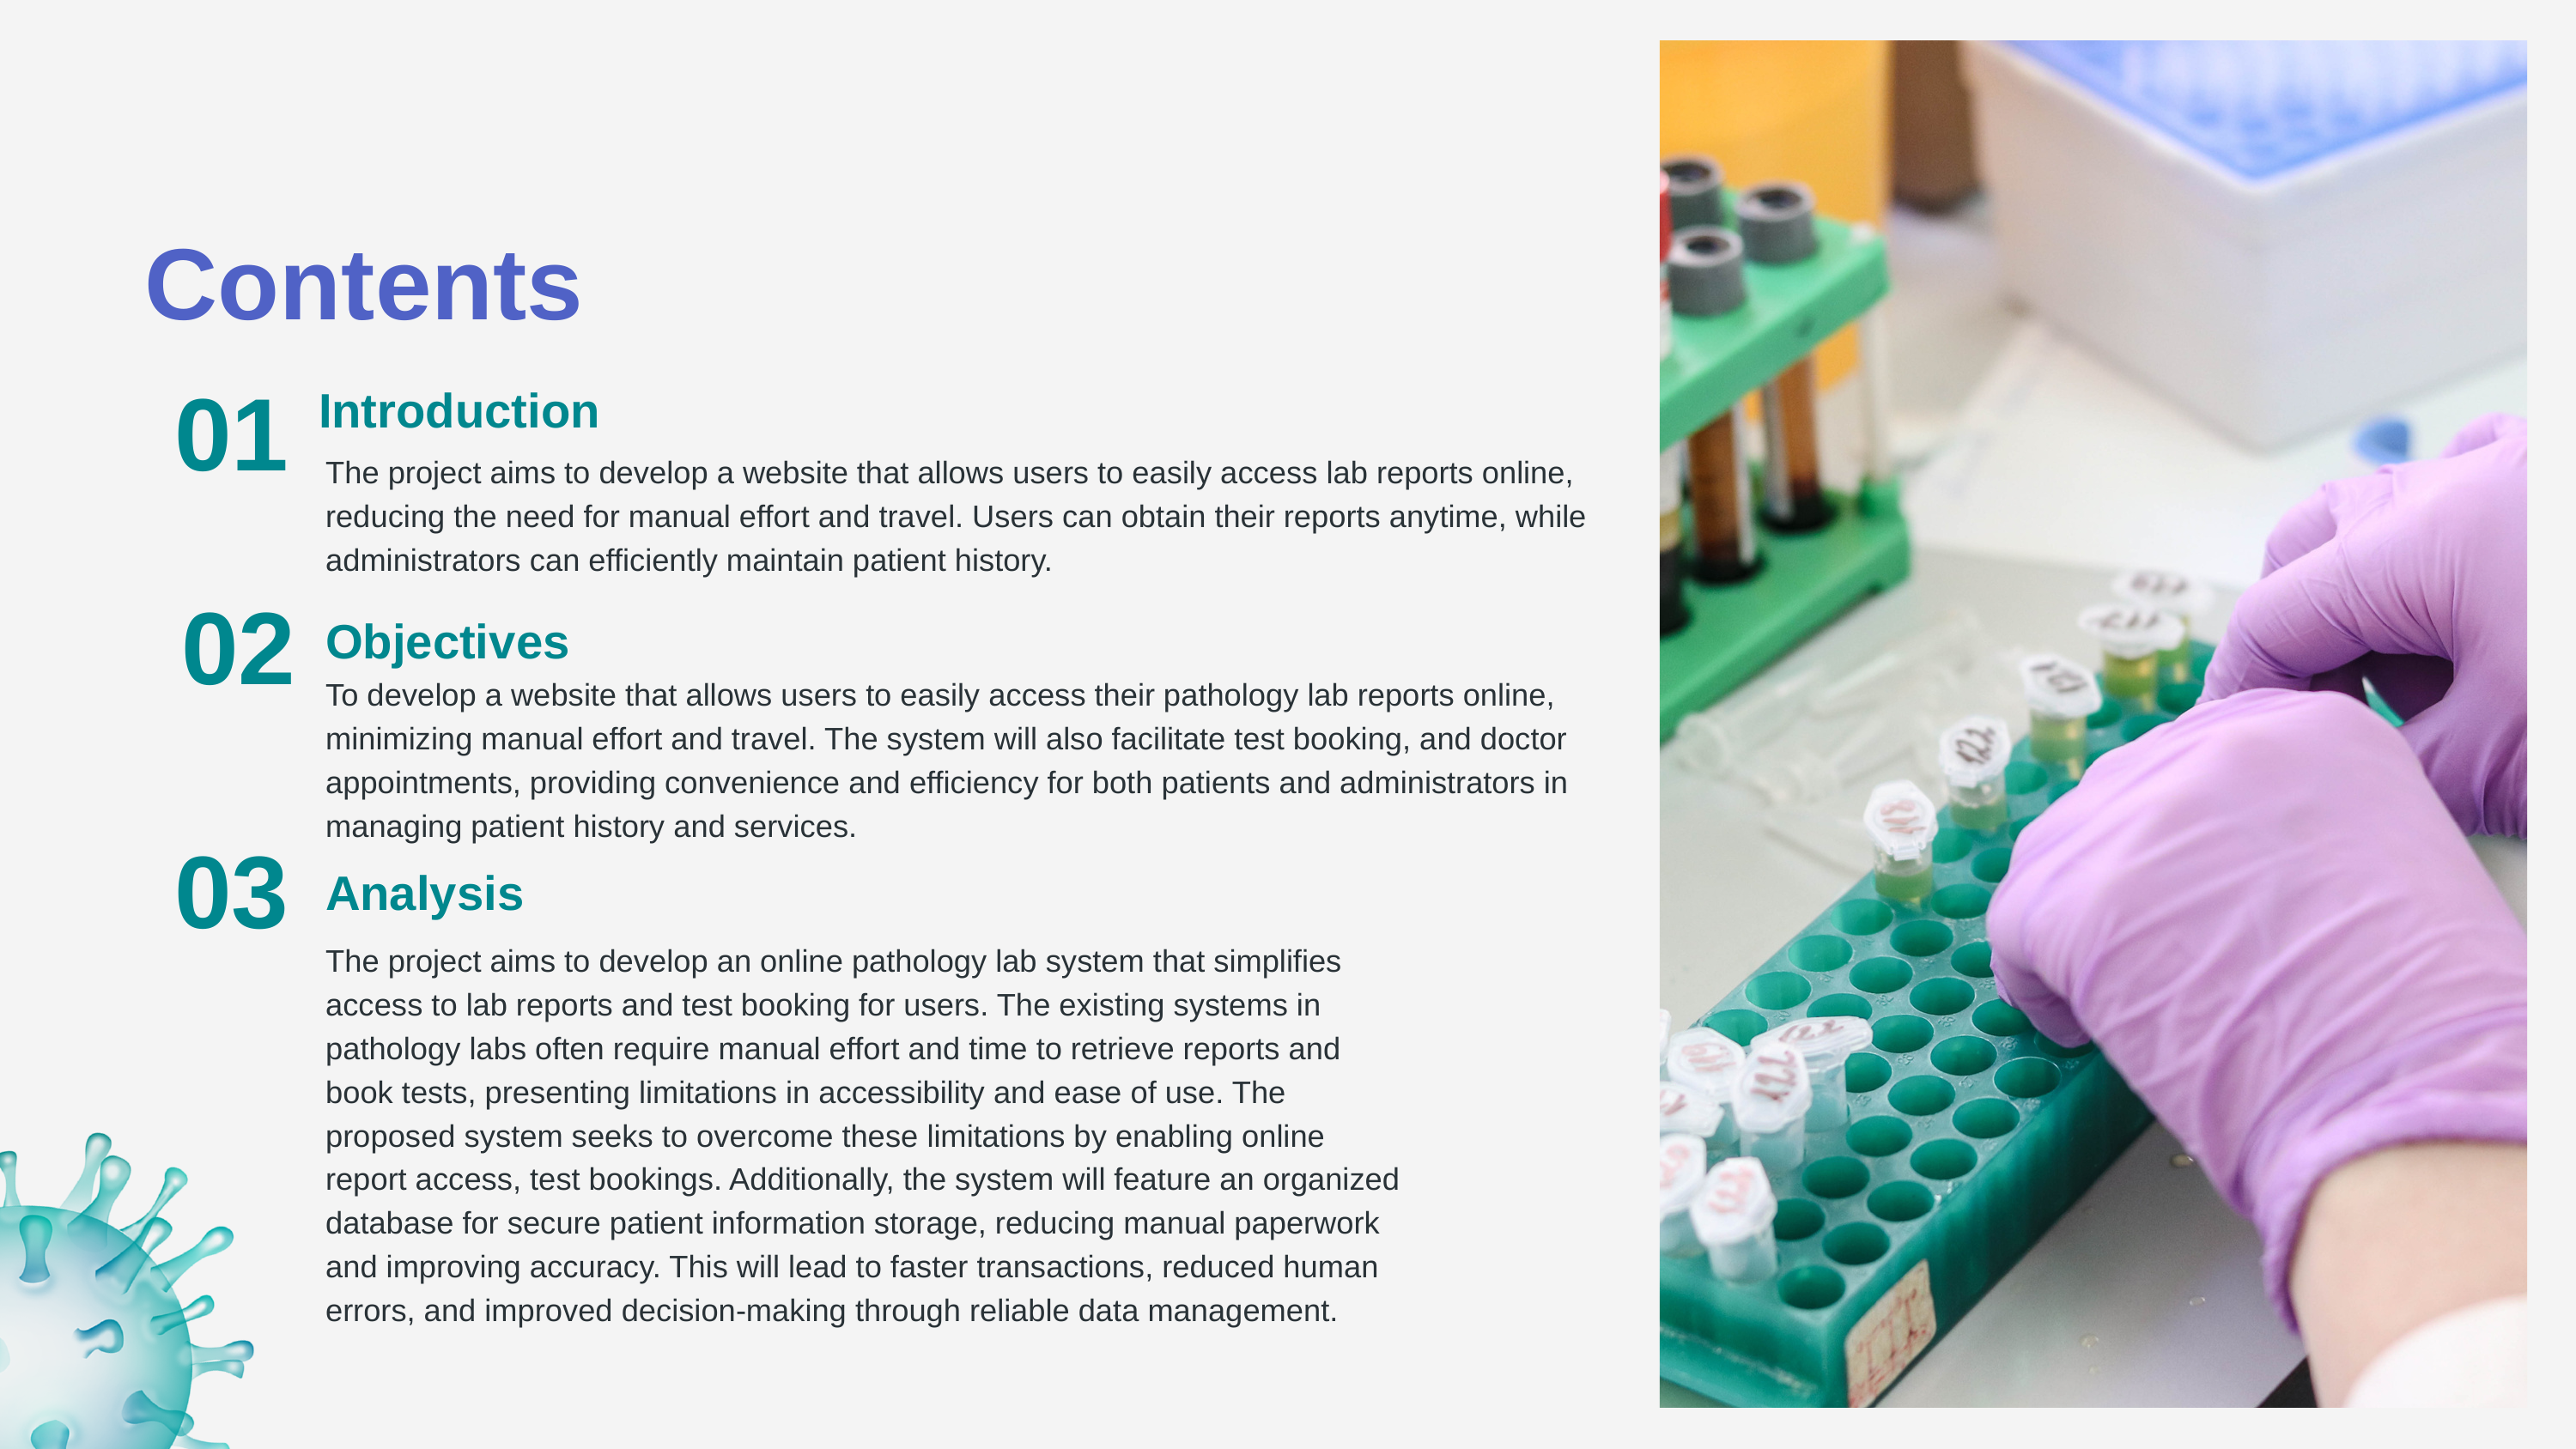

Contents
01
Introduction
The project aims to develop a website that allows users to easily access lab reports online, reducing the need for manual effort and travel. Users can obtain their reports anytime, while administrators can efficiently maintain patient history.

02
Objectives
To develop a website that allows users to easily access their pathology lab reports online, minimizing manual effort and travel. The system will also facilitate test booking, and doctor appointments, providing convenience and efficiency for both patients and administrators in managing patient history and services.
03
Analysis
The project aims to develop an online pathology lab system that simplifies access to lab reports and test booking for users. The existing systems in pathology labs often require manual effort and time to retrieve reports and book tests, presenting limitations in accessibility and ease of use. The proposed system seeks to overcome these limitations by enabling online report access, test bookings. Additionally, the system will feature an organized database for secure patient information storage, reducing manual paperwork and improving accuracy. This will lead to faster transactions, reduced human errors, and improved decision-making through reliable data management.